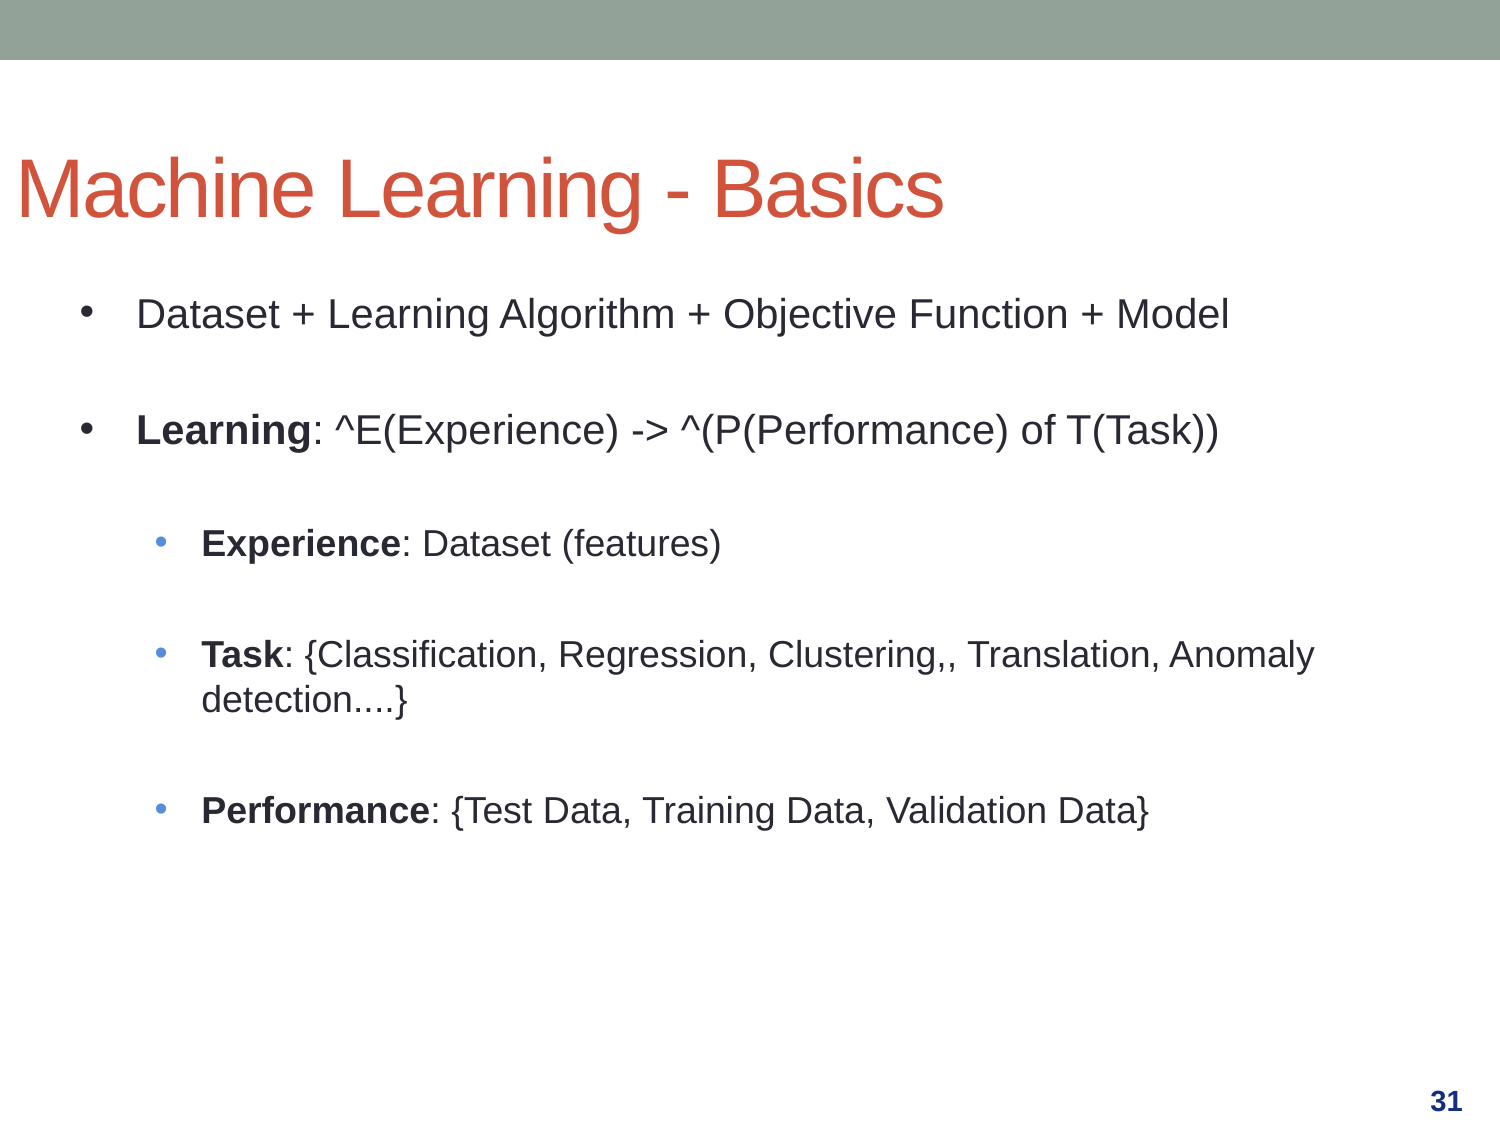

Machine Learning - Basics
Dataset + Learning Algorithm + Objective Function + Model

Learning: ^E(Experience) -> ^(P(Performance) of T(Task))

Experience: Dataset (features)

Task: {Classification, Regression, Clustering,, Translation, Anomaly detection....}

Performance: {Test Data, Training Data, Validation Data}

31